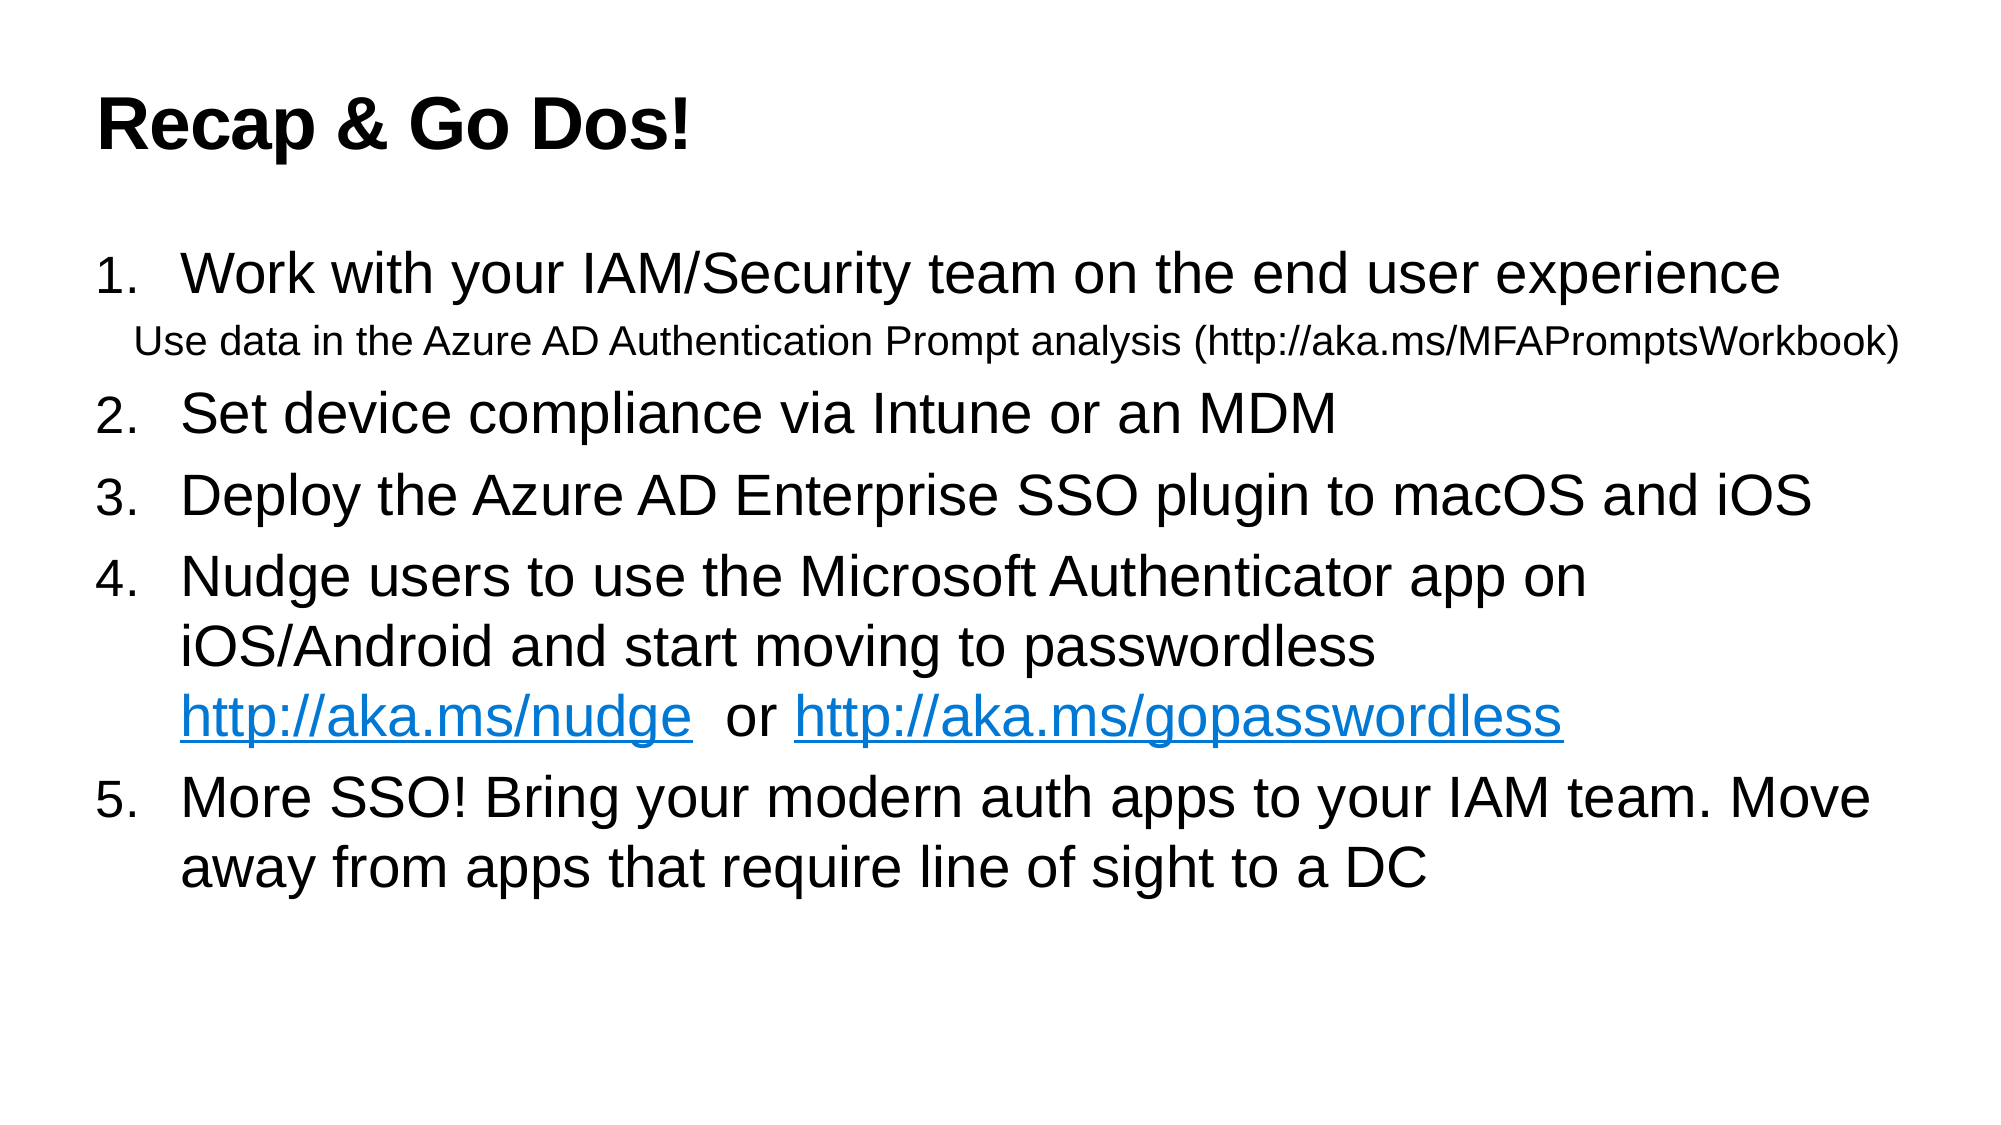

# Recap & Go Dos!
Work with your IAM/Security team on the end user experience
Use data in the Azure AD Authentication Prompt analysis (http://aka.ms/MFAPromptsWorkbook)
Set device compliance via Intune or an MDM
Deploy the Azure AD Enterprise SSO plugin to macOS and iOS
Nudge users to use the Microsoft Authenticator app on iOS/Android and start moving to passwordless http://aka.ms/nudge  or http://aka.ms/gopasswordless
More SSO! Bring your modern auth apps to your IAM team. Move away from apps that require line of sight to a DC